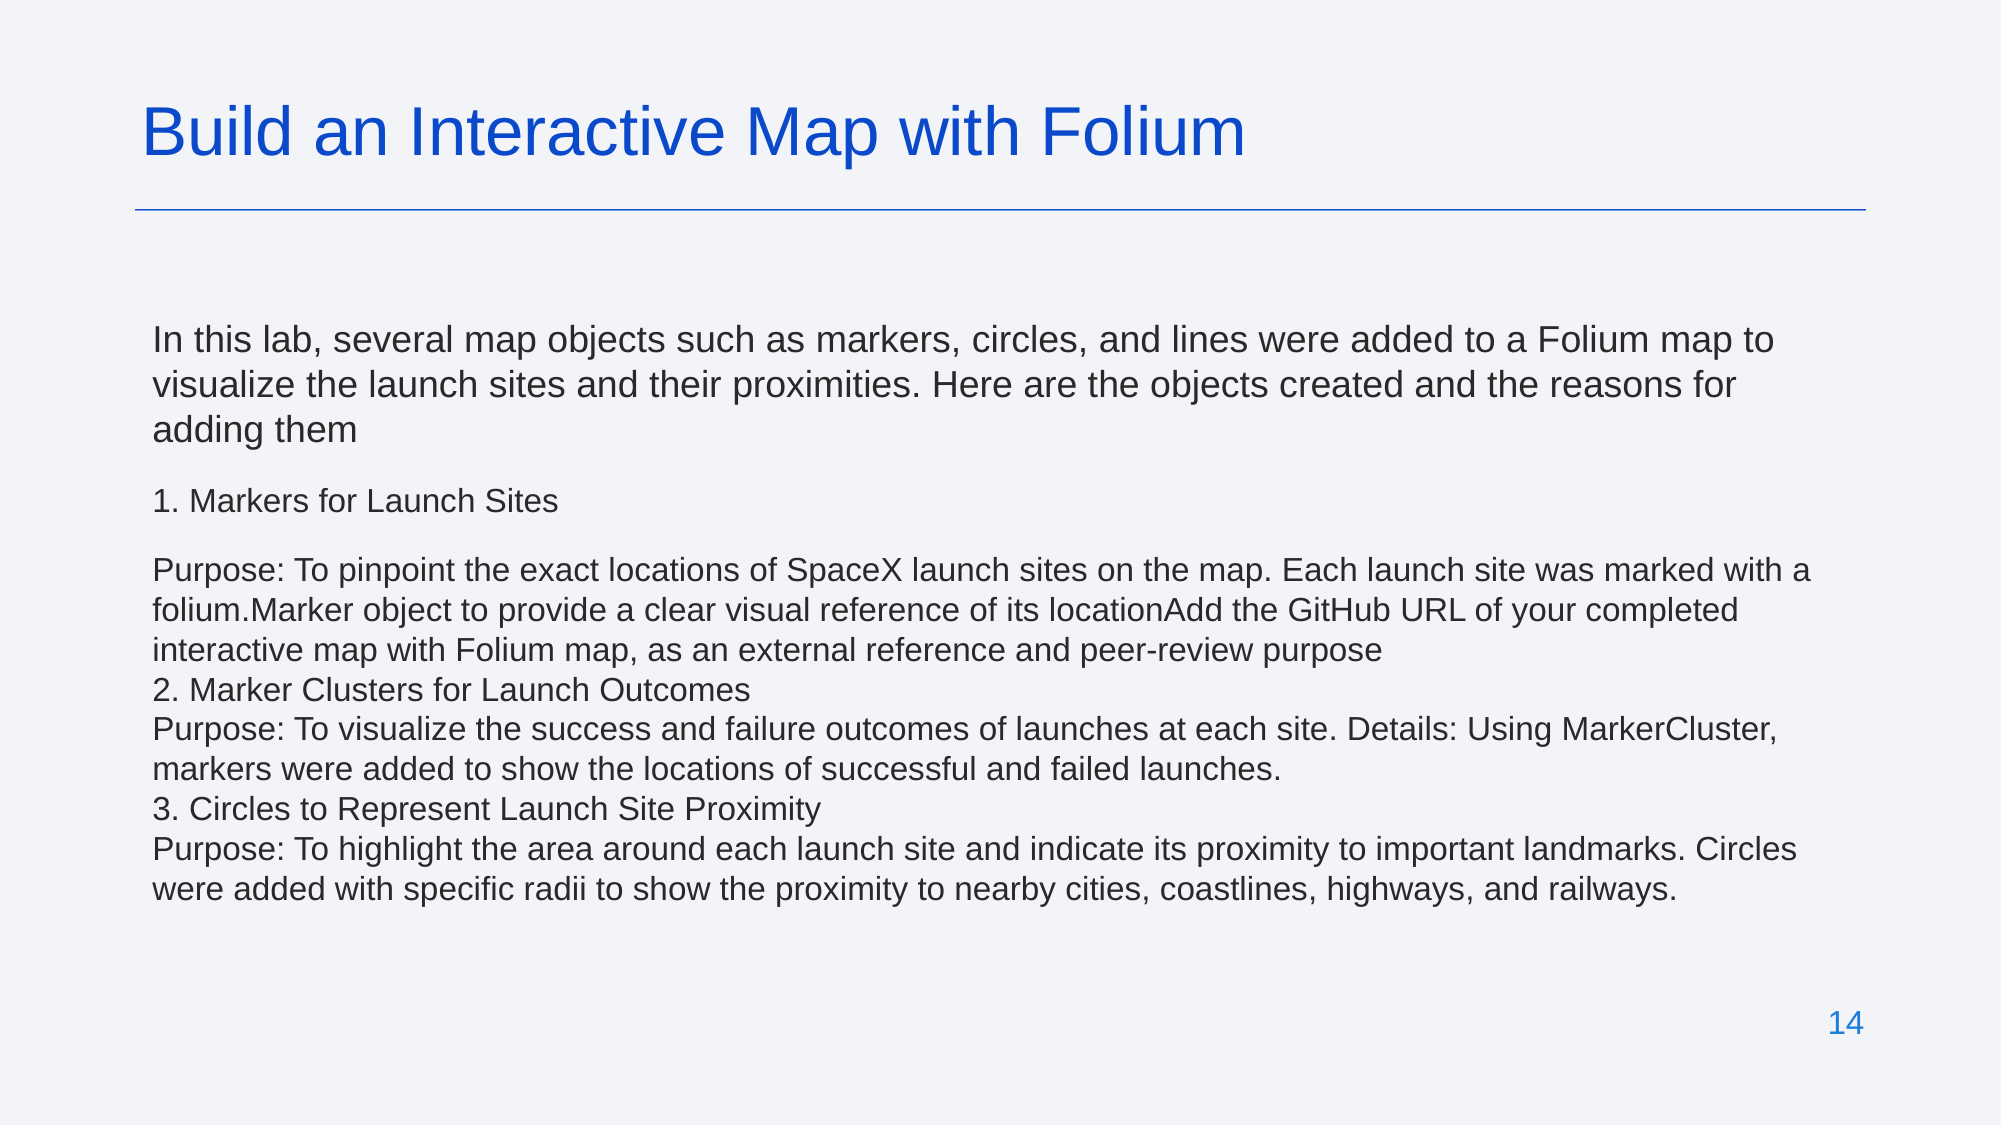

Build an Interactive Map with Folium
In this lab, several map objects such as markers, circles, and lines were added to a Folium map to visualize the launch sites and their proximities. Here are the objects created and the reasons for adding them
1. Markers for Launch Sites
Purpose: To pinpoint the exact locations of SpaceX launch sites on the map. Each launch site was marked with a folium.Marker object to provide a clear visual reference of its locationAdd the GitHub URL of your completed interactive map with Folium map, as an external reference and peer-review purpose
2. Marker Clusters for Launch Outcomes
Purpose: To visualize the success and failure outcomes of launches at each site. Details: Using MarkerCluster, markers were added to show the locations of successful and failed launches.
3. Circles to Represent Launch Site Proximity
Purpose: To highlight the area around each launch site and indicate its proximity to important landmarks. Circles were added with specific radii to show the proximity to nearby cities, coastlines, highways, and railways.
14